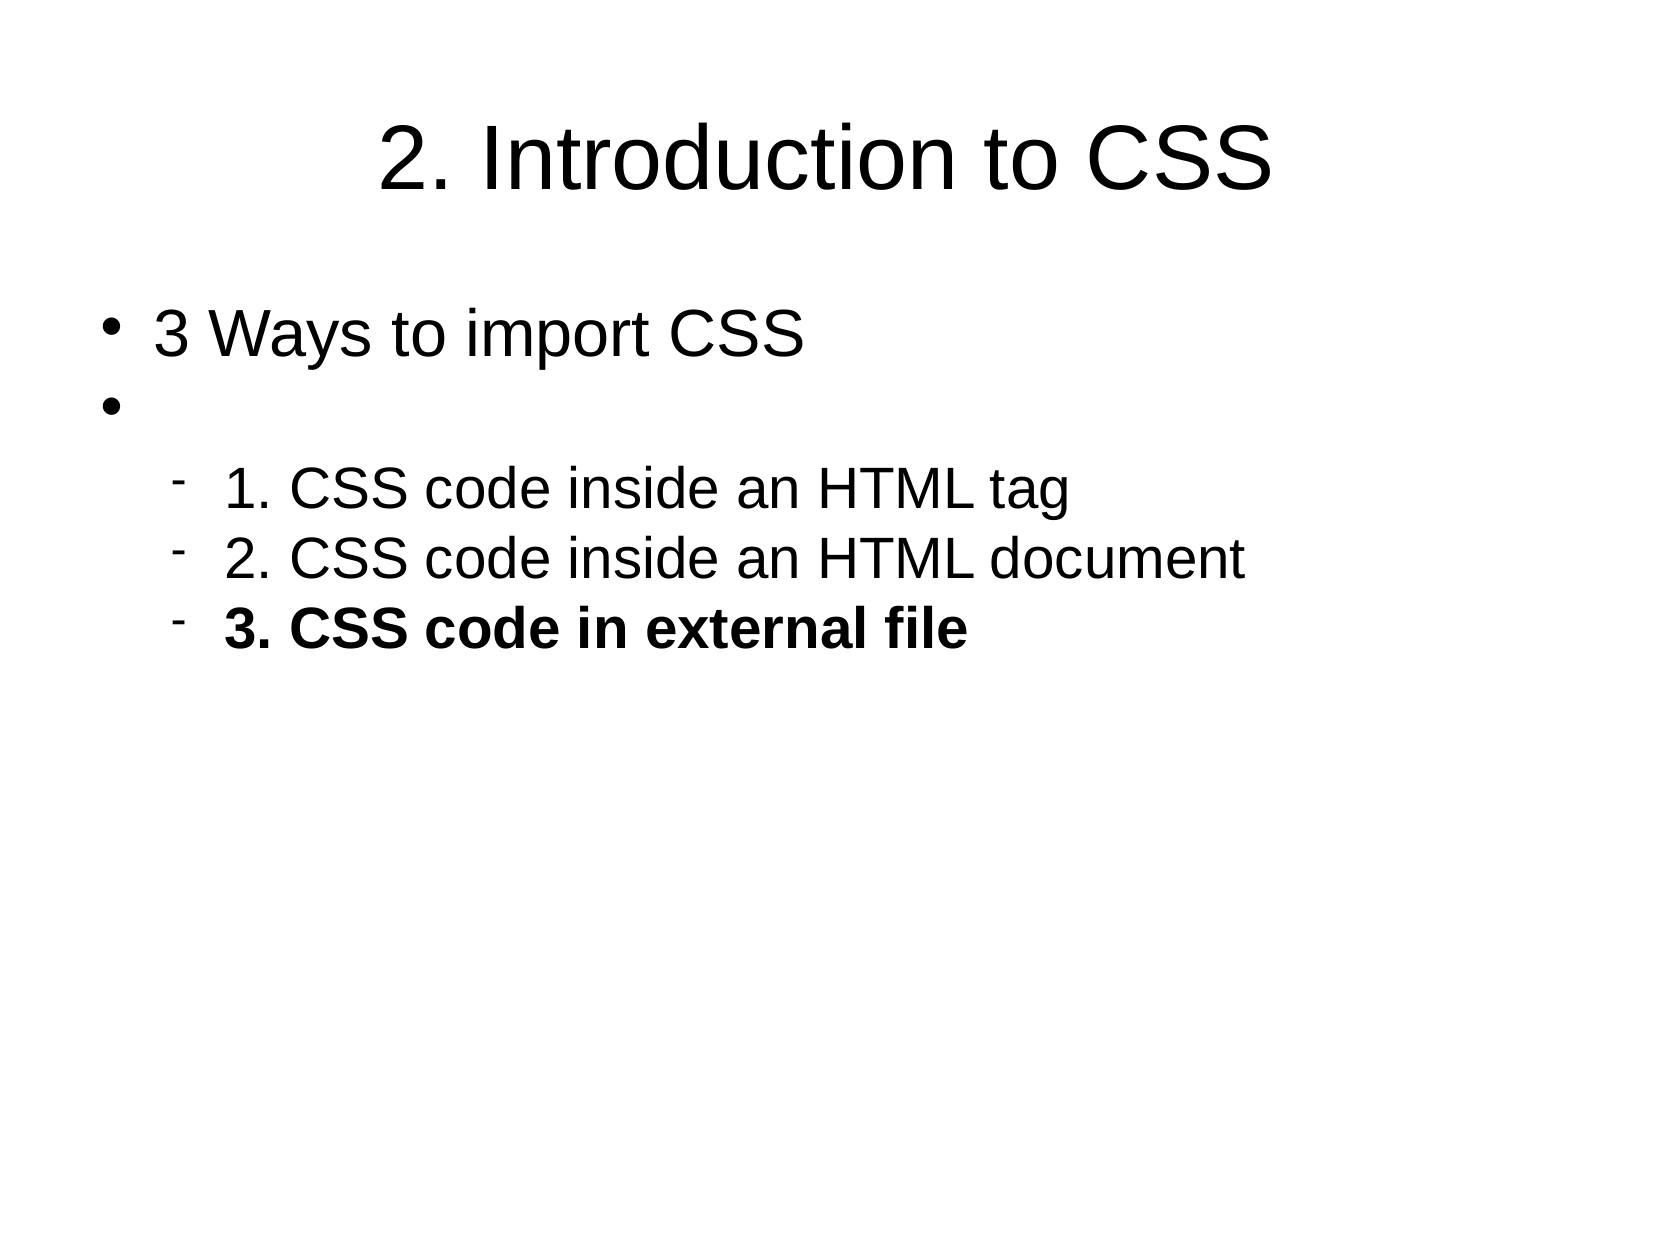

2. Introduction to CSS
3 Ways to import CSS

1. CSS code inside an HTML tag
2. CSS code inside an HTML document
3. CSS code in external file